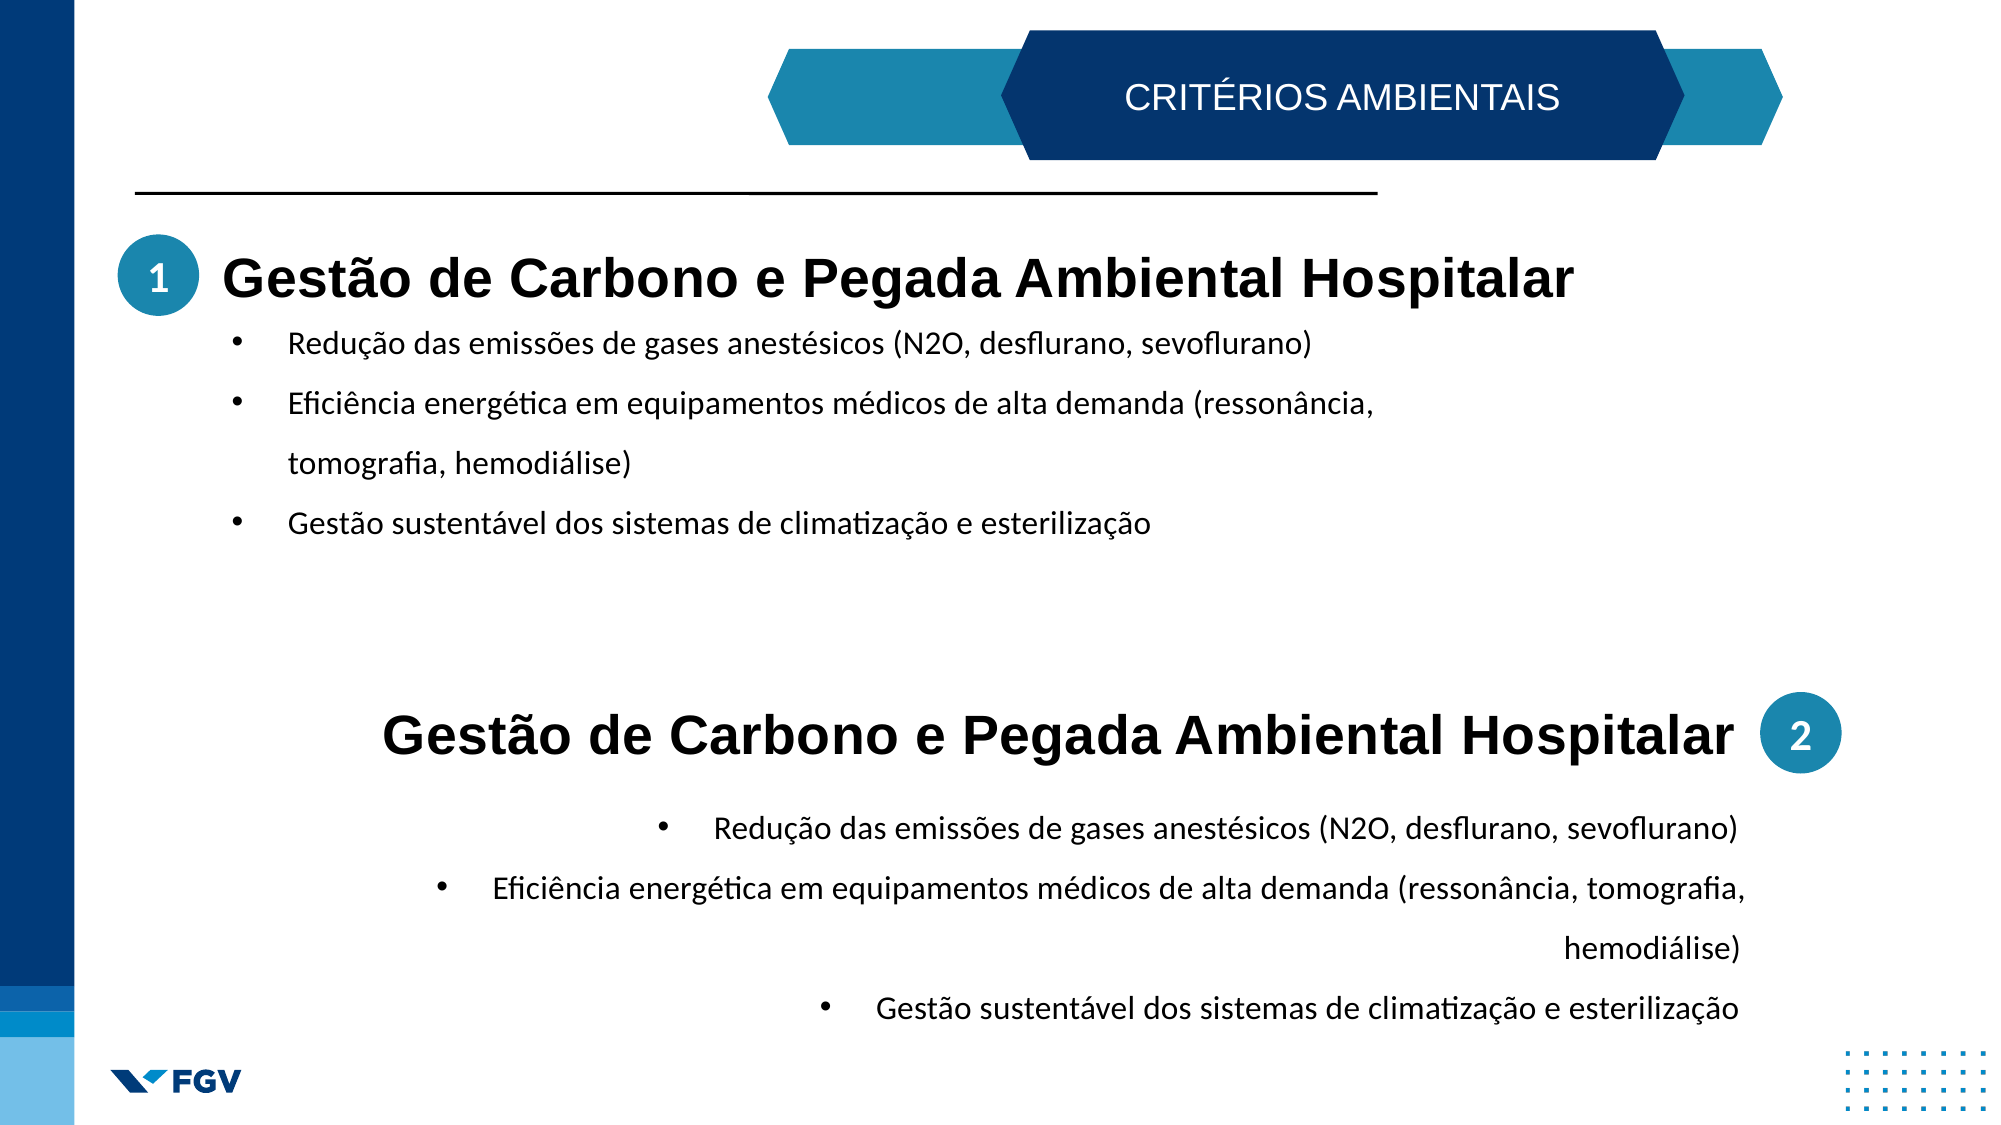

CRITÉRIOS AMBIENTAIS

1

Gestão de Carbono e Pegada Ambiental Hospitalar

Redução das emissões de gases anestésicos (N2O, desflurano, sevoflurano)
Eficiência energética em equipamentos médicos de alta demanda (ressonância, tomografia, hemodiálise)
Gestão sustentável dos sistemas de climatização e esterilização

2

Gestão de Carbono e Pegada Ambiental Hospitalar

Redução das emissões de gases anestésicos (N2O, desflurano, sevoflurano)
Eficiência energética em equipamentos médicos de alta demanda (ressonância, tomografia, hemodiálise)
Gestão sustentável dos sistemas de climatização e esterilização